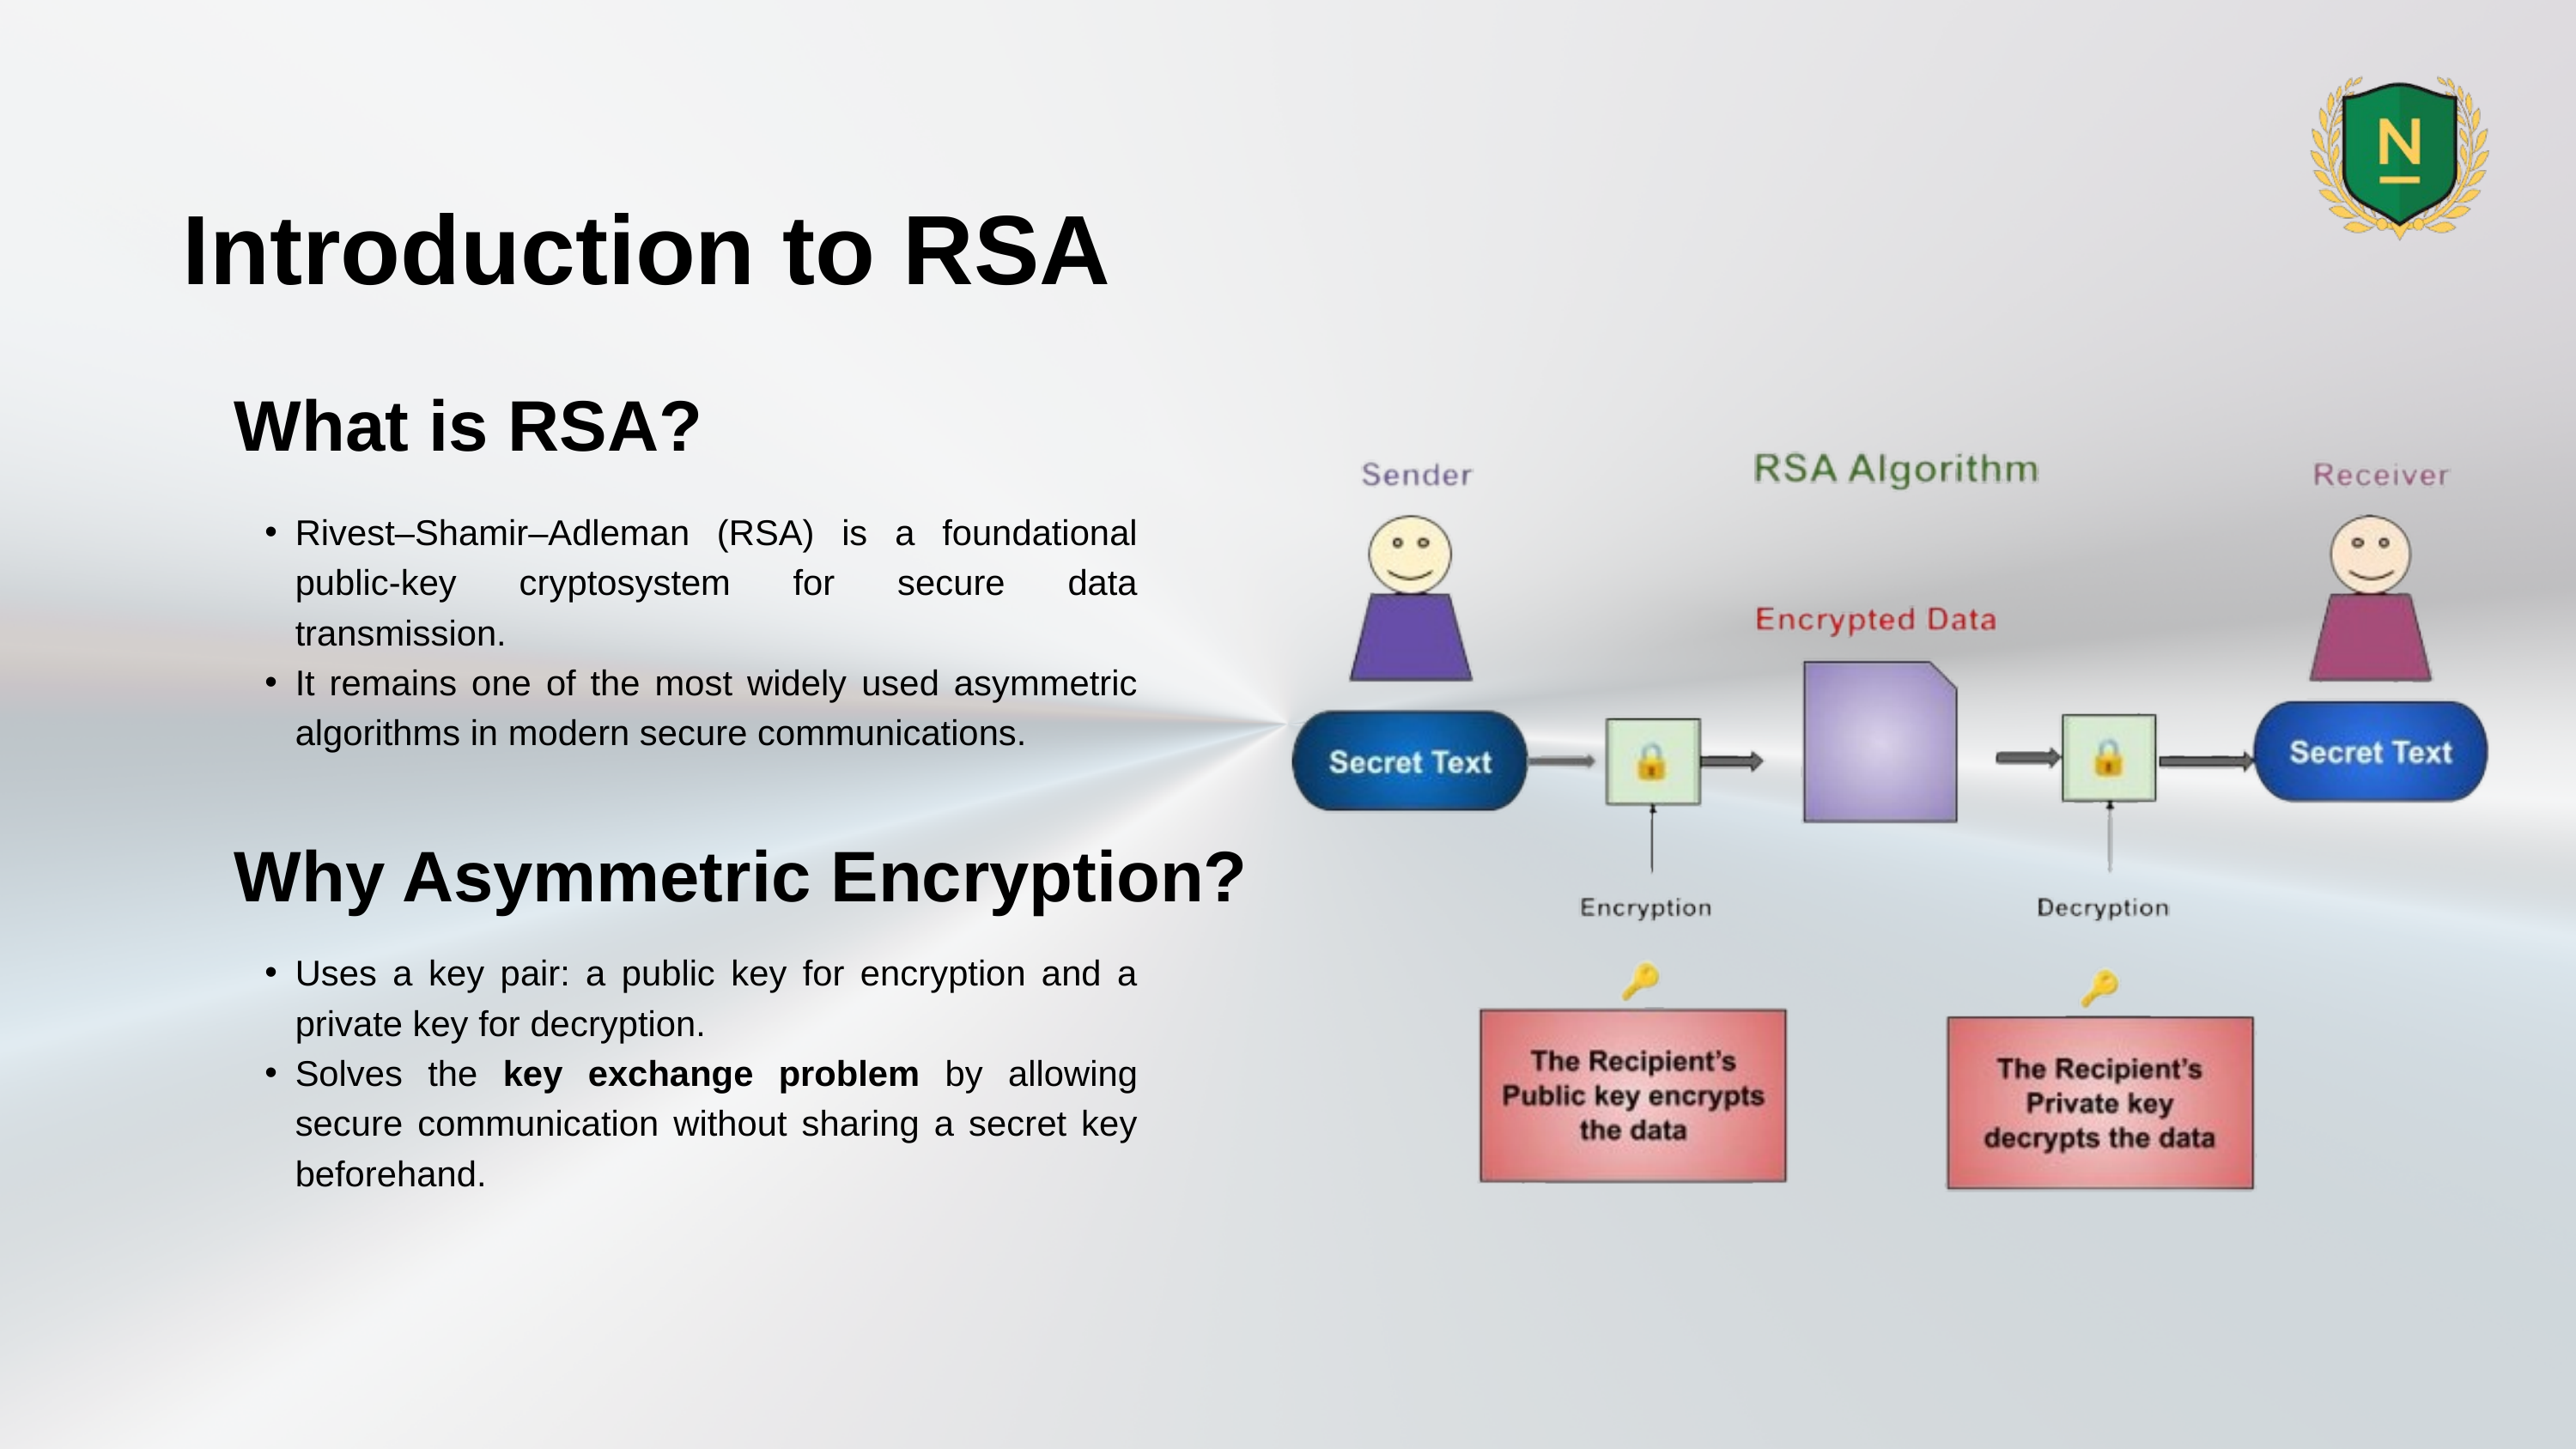

Introduction to RSA
What is RSA?

Rivest–Shamir–Adleman (RSA) is a foundational public-key cryptosystem for secure data transmission.
It remains one of the most widely used asymmetric algorithms in modern secure communications.

Why Asymmetric Encryption?

Uses a key pair: a public key for encryption and a private key for decryption.
Solves the key exchange problem by allowing secure communication without sharing a secret key beforehand.